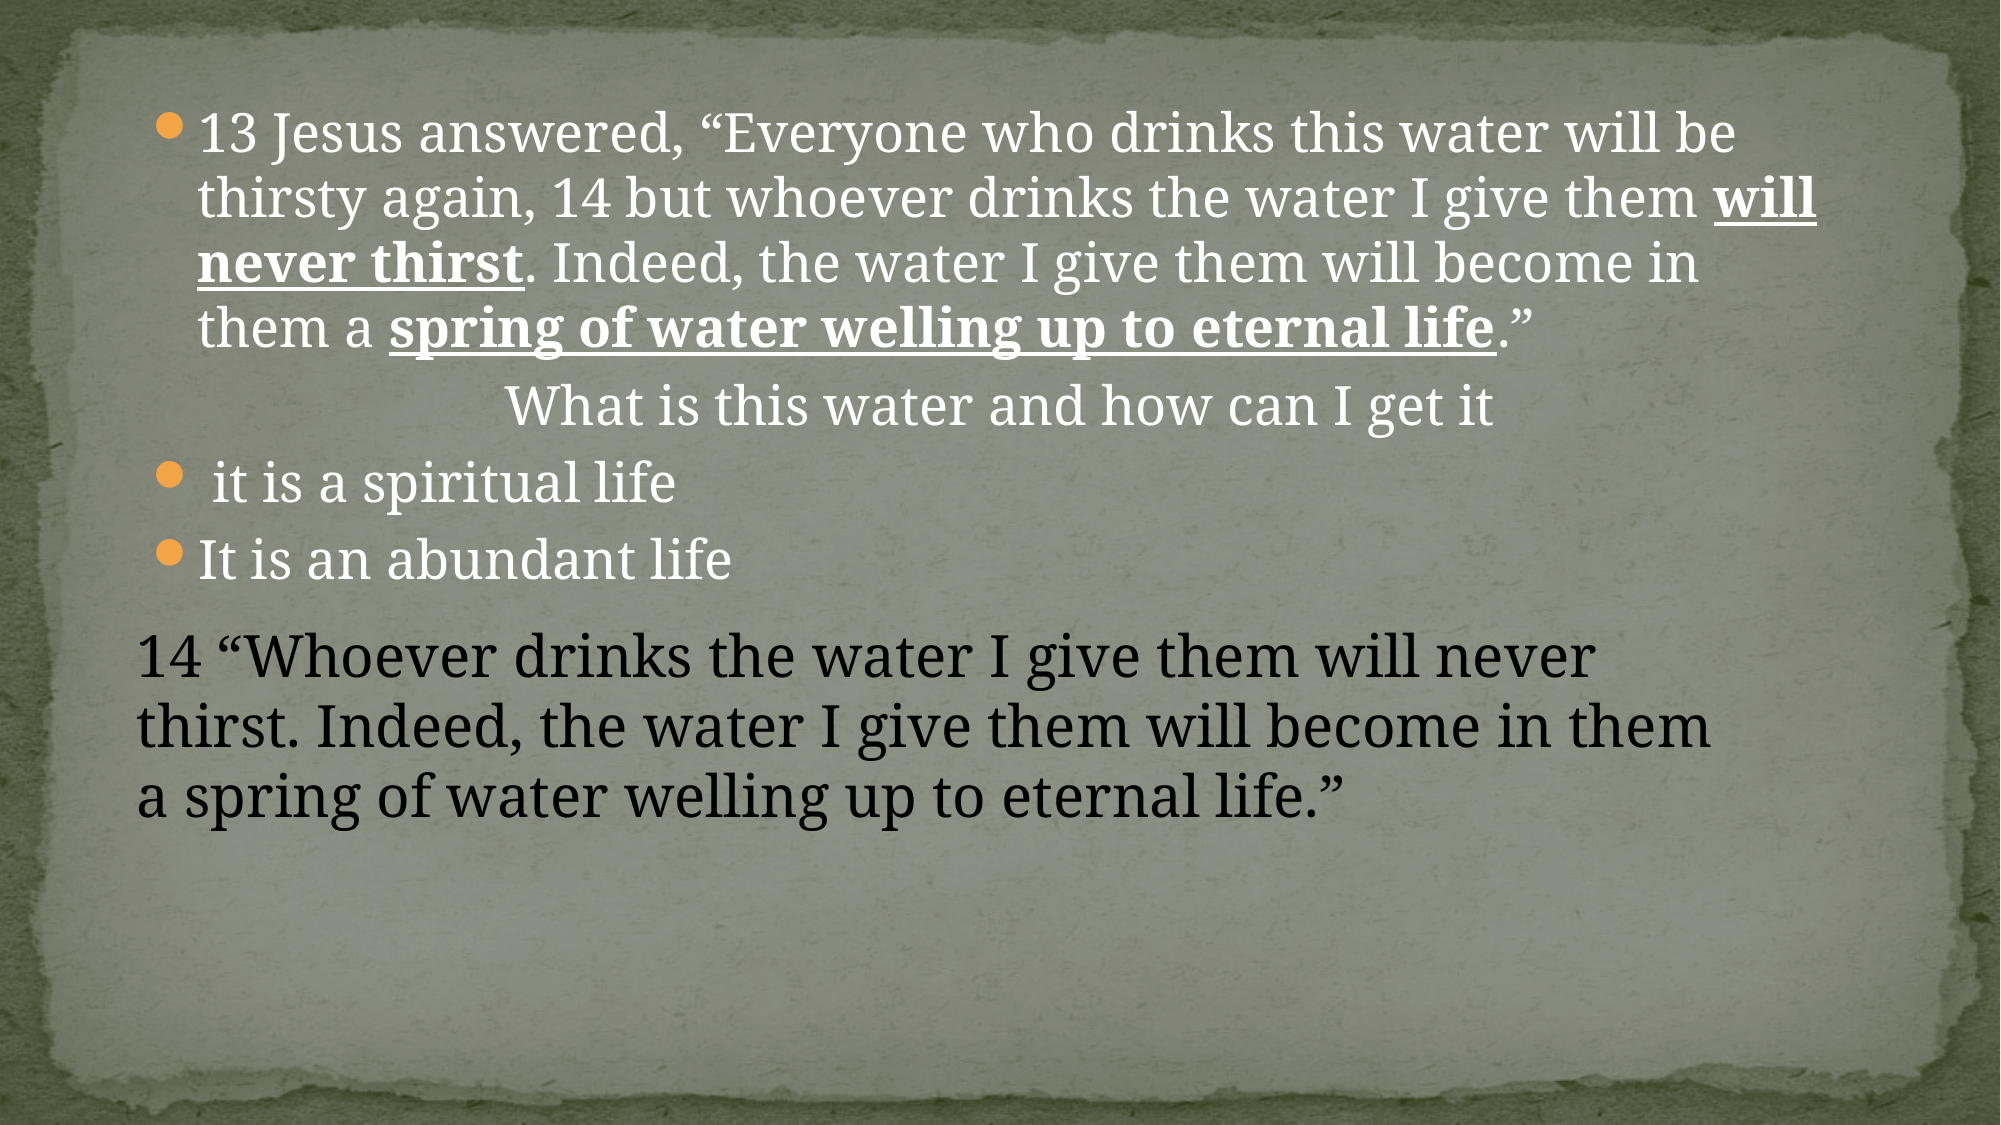

13 Jesus answered, “Everyone who drinks this water will be thirsty again, 14 but whoever drinks the water I give them will never thirst. Indeed, the water I give them will become in them a spring of water welling up to eternal life.”
What is this water and how can I get it
 it is a spiritual life
It is an abundant life

14 “Whoever drinks the water I give them will never thirst. Indeed, the water I give them will become in them a spring of water welling up to eternal life.”